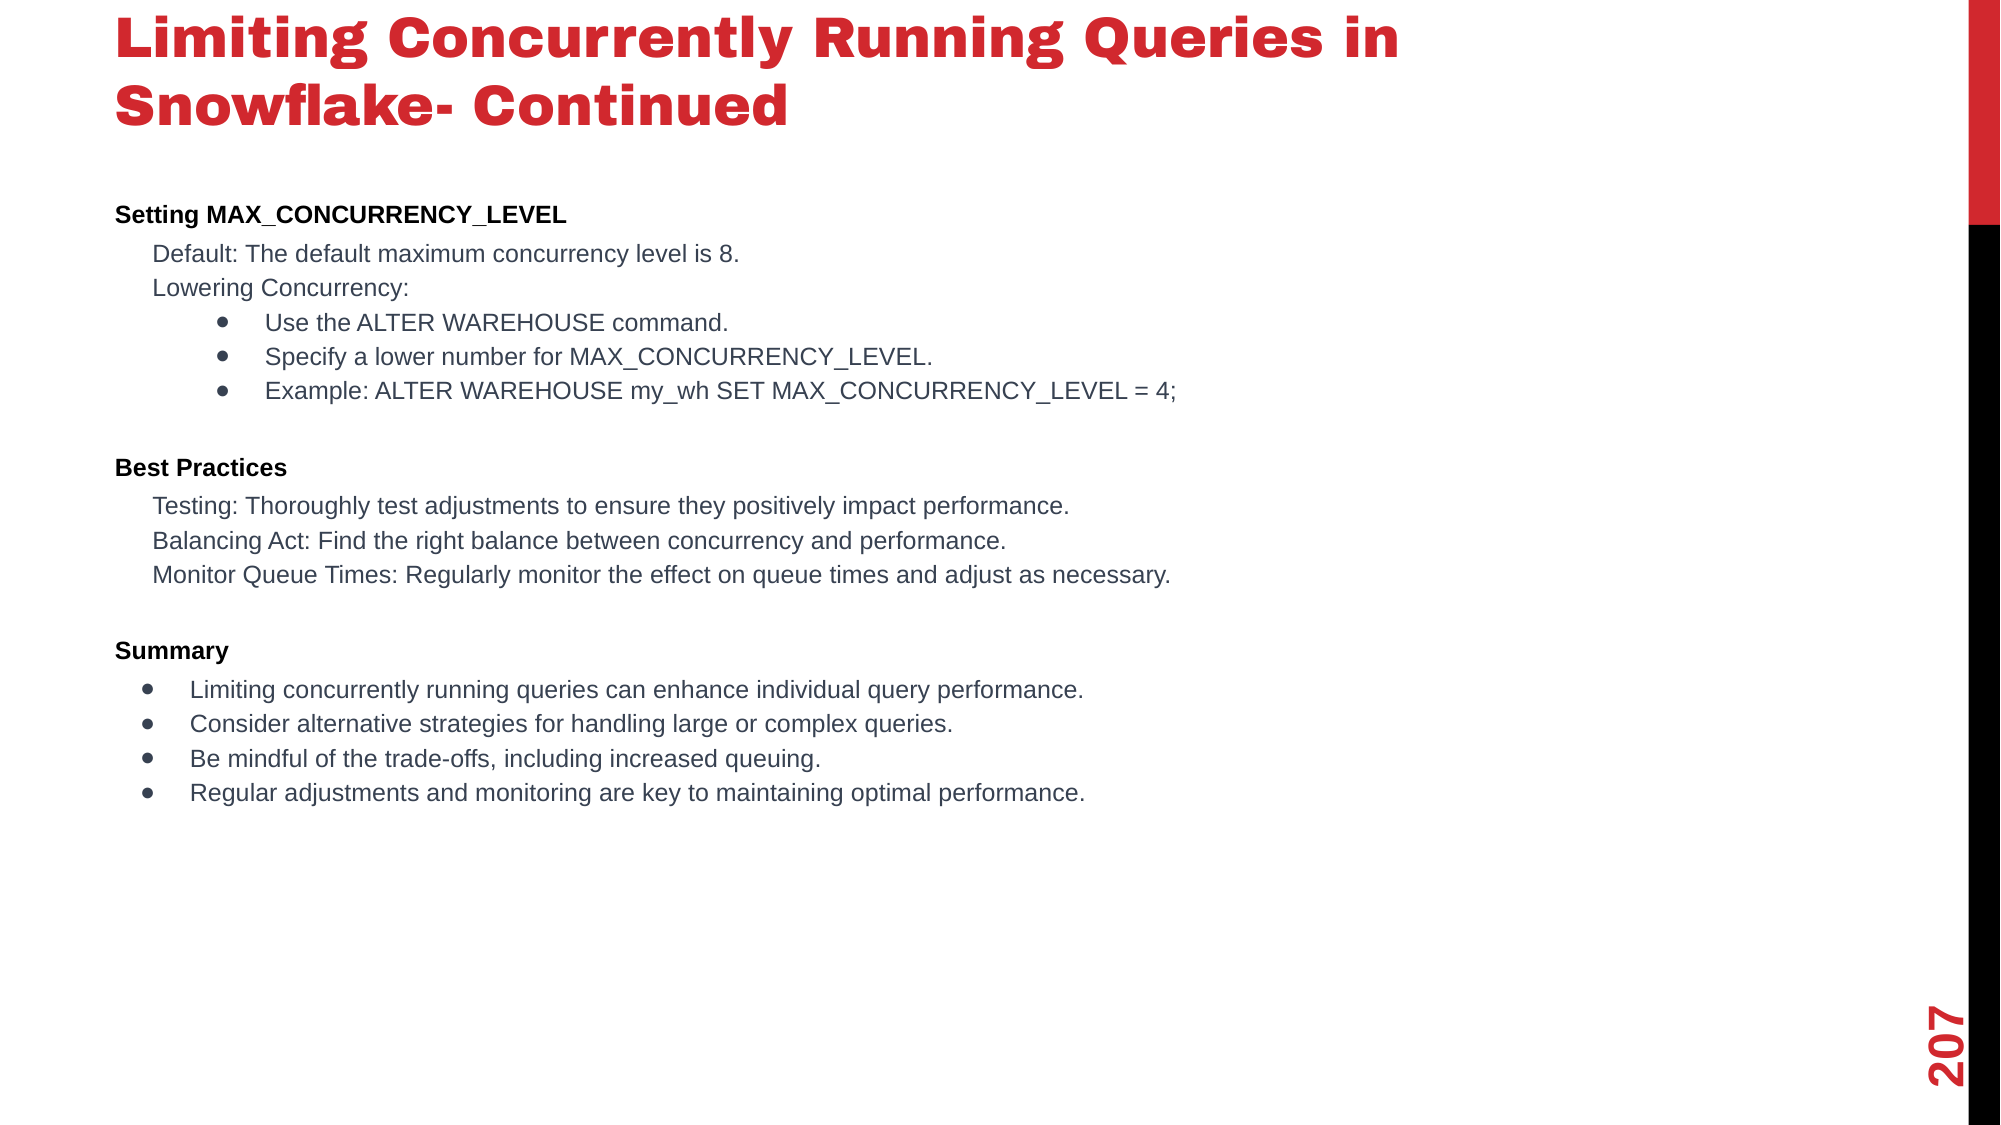

# Limiting Concurrently Running Queries in Snowflake- Continued
Setting MAX_CONCURRENCY_LEVEL
Default: The default maximum concurrency level is 8.
Lowering Concurrency:
Use the ALTER WAREHOUSE command.
Specify a lower number for MAX_CONCURRENCY_LEVEL.
Example: ALTER WAREHOUSE my_wh SET MAX_CONCURRENCY_LEVEL = 4;
Best Practices
Testing: Thoroughly test adjustments to ensure they positively impact performance.
Balancing Act: Find the right balance between concurrency and performance.
Monitor Queue Times: Regularly monitor the effect on queue times and adjust as necessary.
Summary
Limiting concurrently running queries can enhance individual query performance.
Consider alternative strategies for handling large or complex queries.
Be mindful of the trade-offs, including increased queuing.
Regular adjustments and monitoring are key to maintaining optimal performance.

207